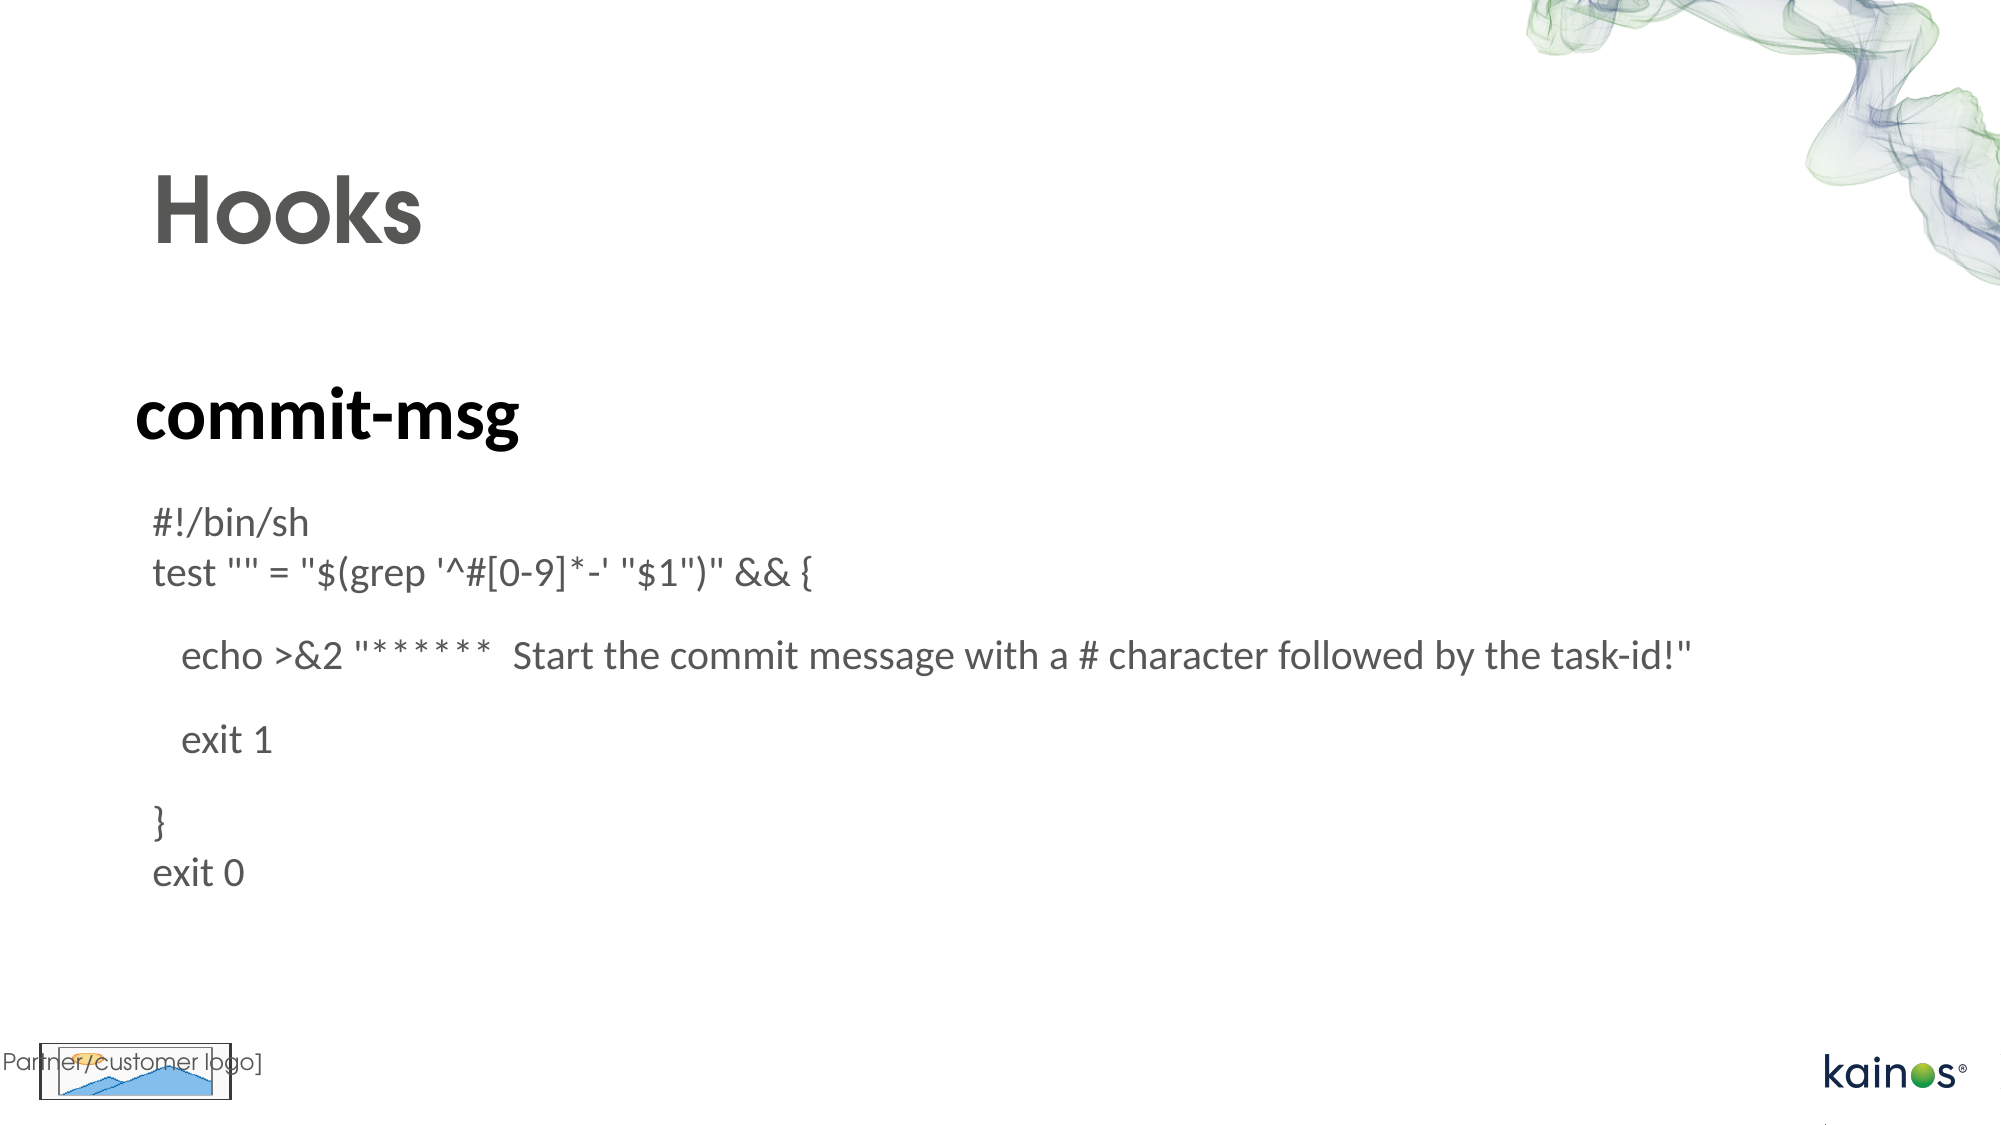

# Hooks
commit-msg
#!/bin/sh
test "" = "$(grep '^#[0-9]*-' "$1")" && {
   echo >&2 "******  Start the commit message with a # character followed by the task-id!"
   exit 1
}
exit 0